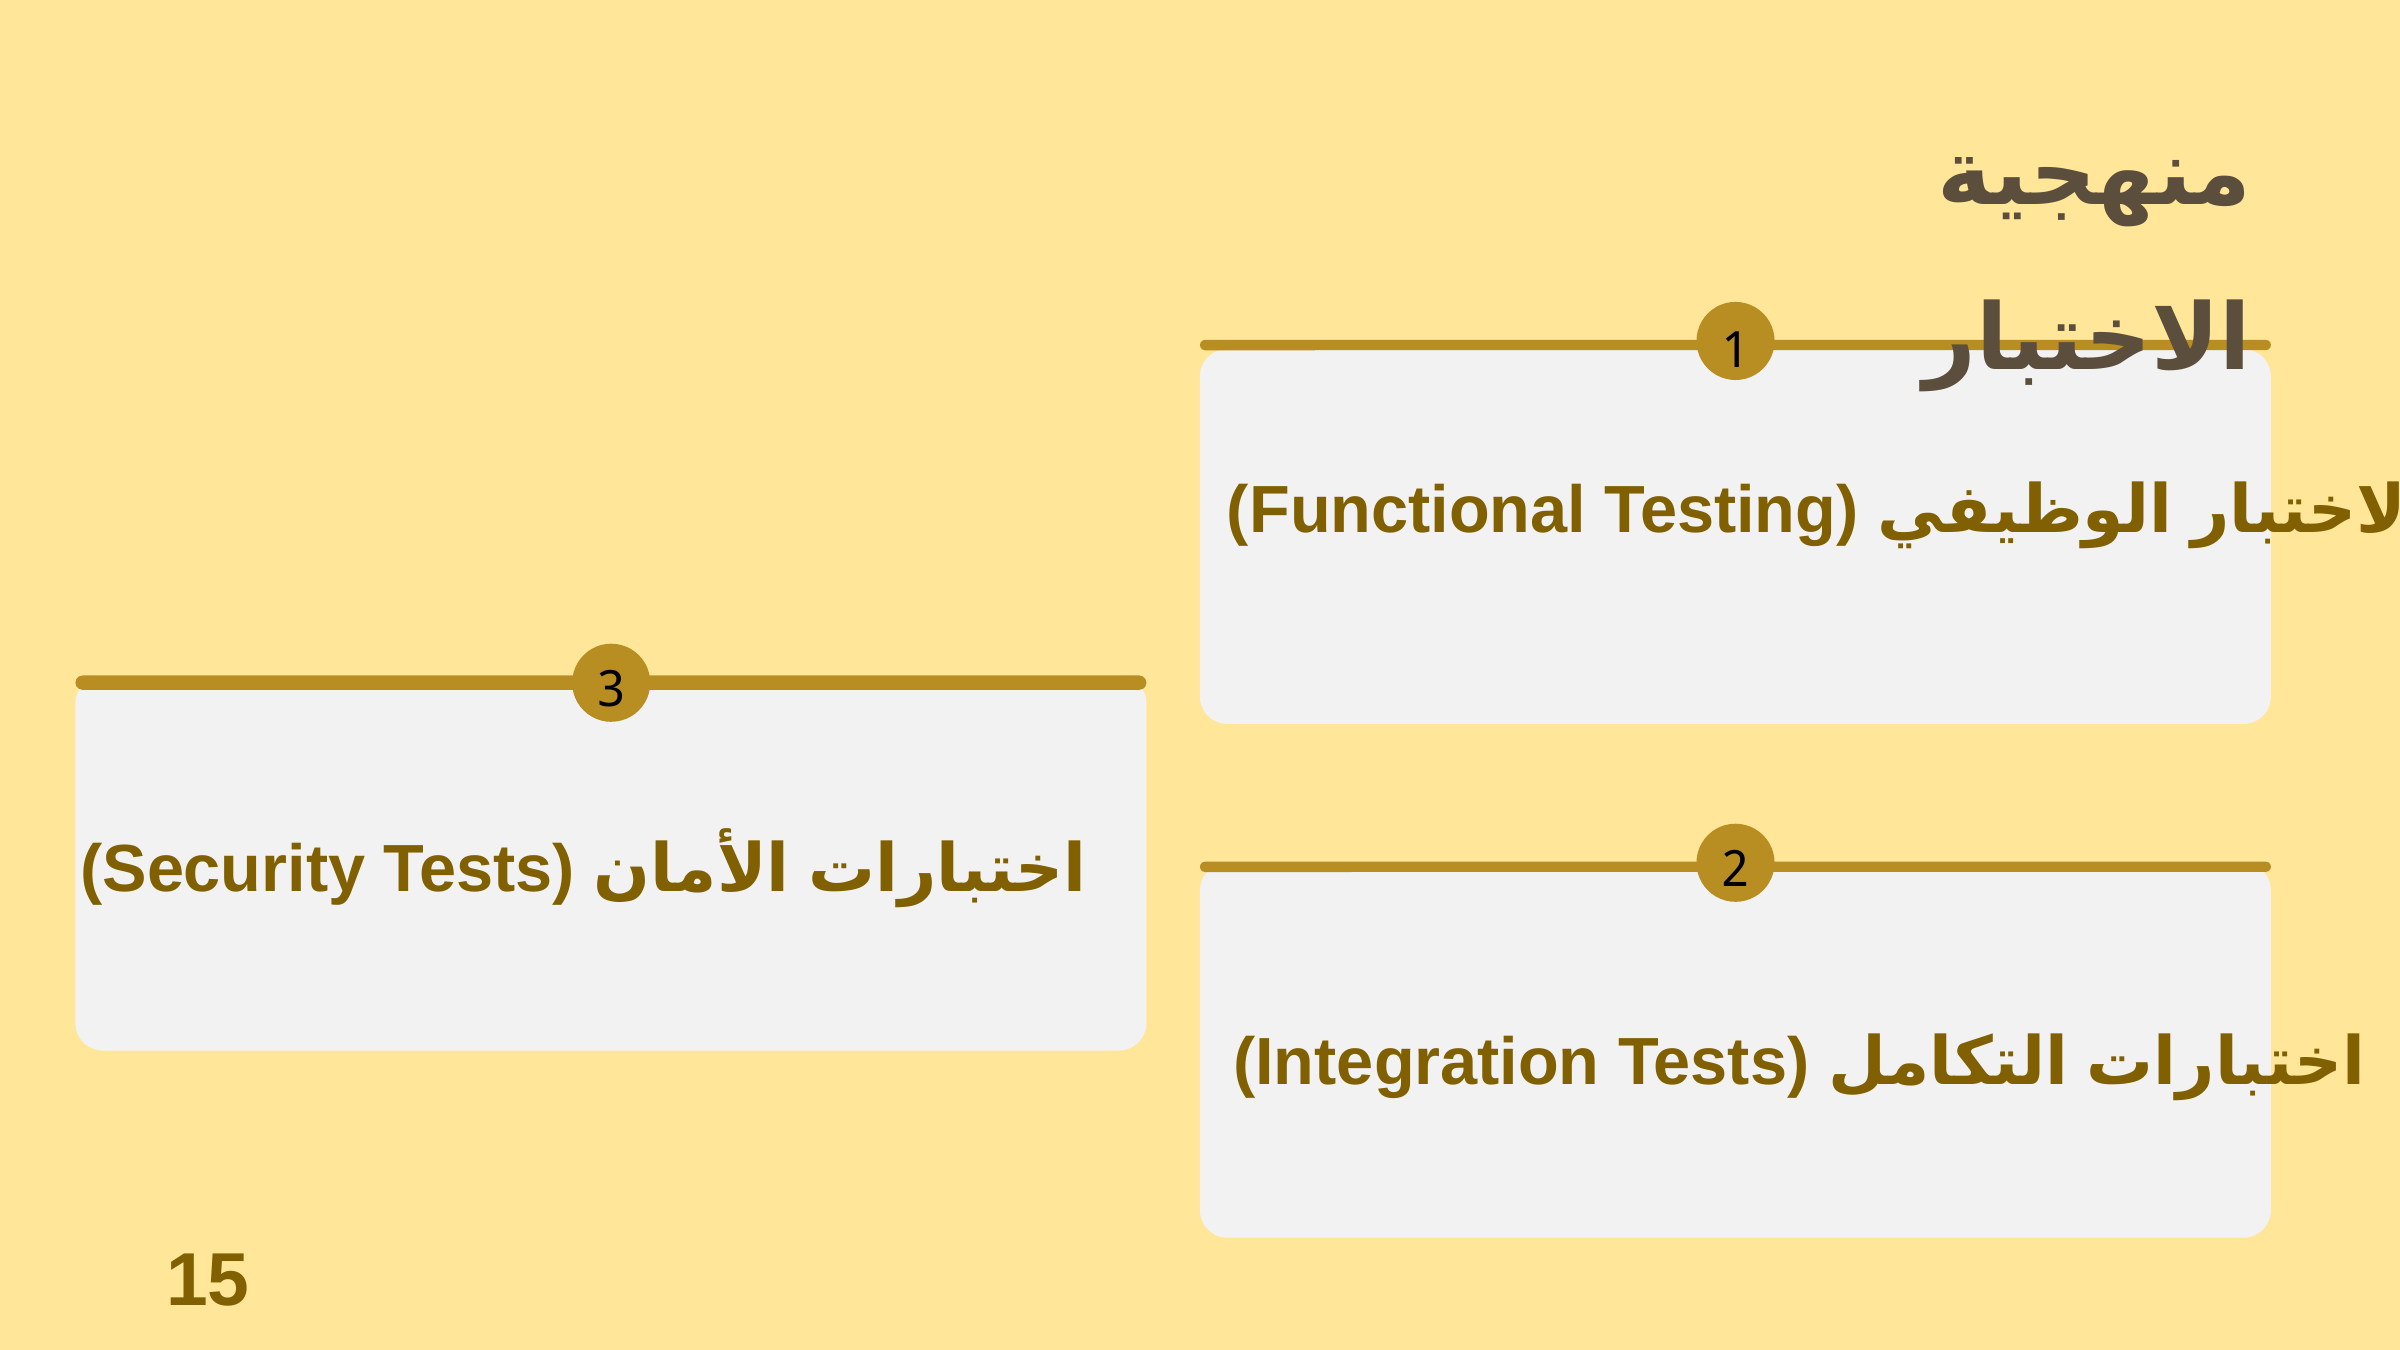

منهجية الاختبار
1

الاختبار الوظيفي (Functional Testing)
3

اختبارات الأمان (Security Tests)
2

اختبارات التكامل (Integration Tests)
15